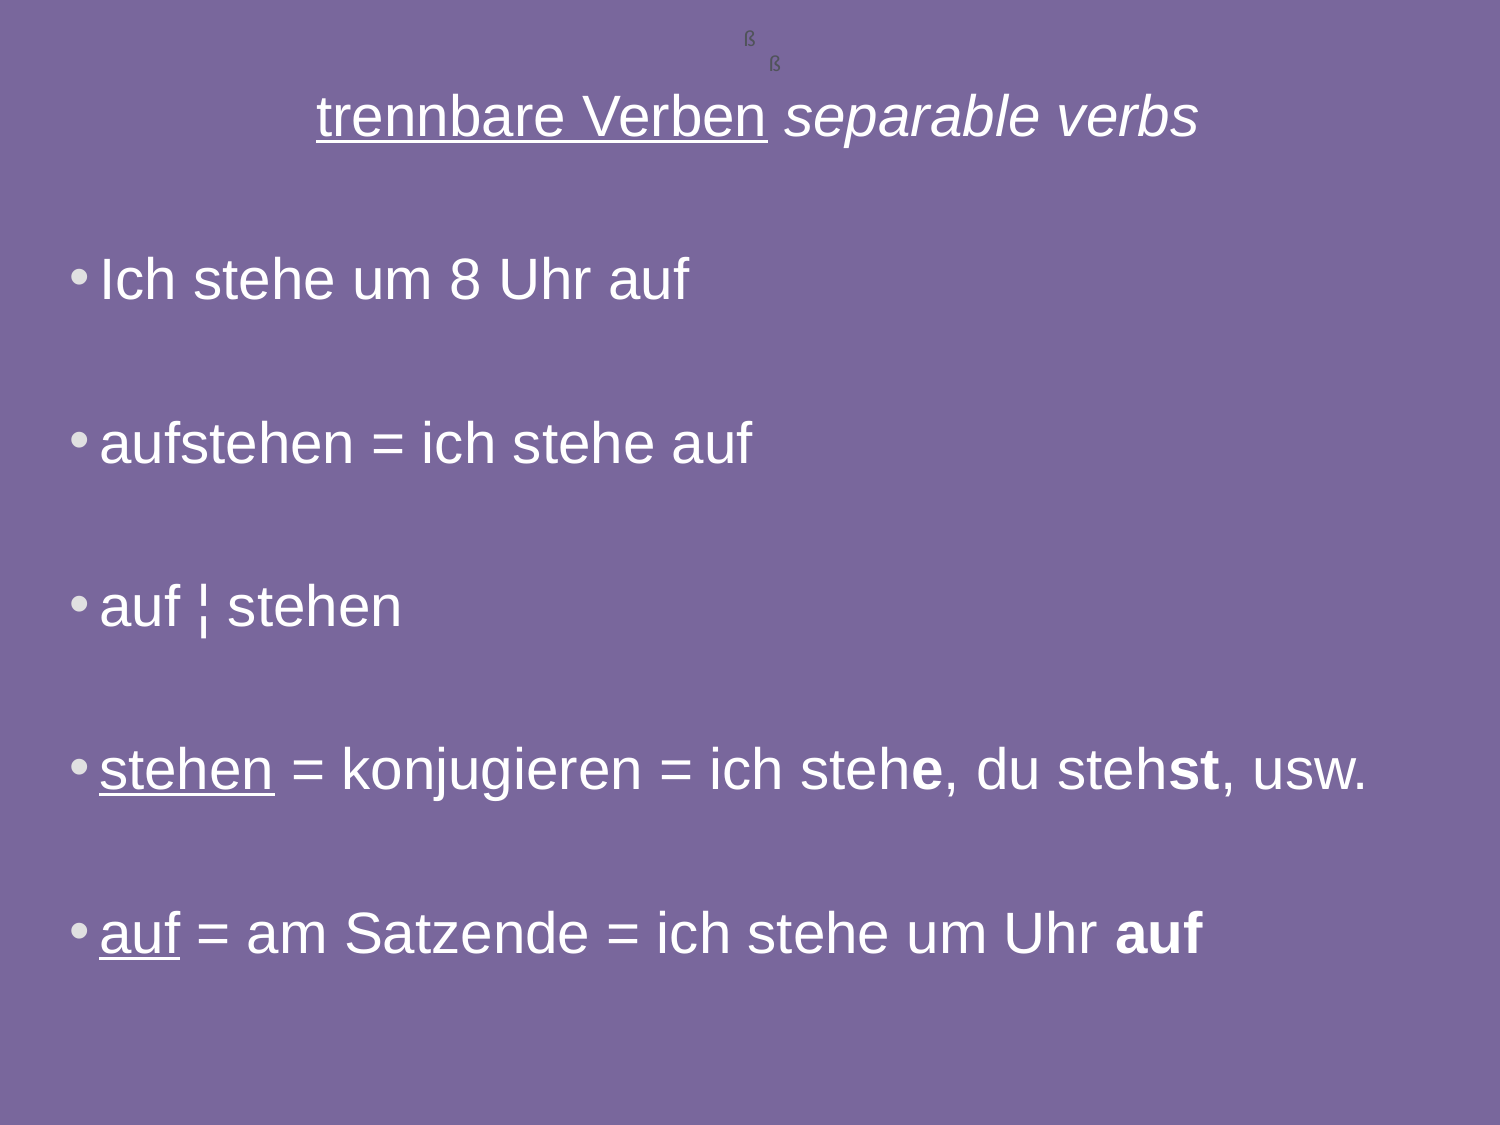

ß
ß
trennbare Verben separable verbs

Ich stehe um 8 Uhr auf

aufstehen = ich stehe auf

auf ¦ stehen

stehen = konjugieren = ich stehe, du stehst, usw.

auf = am Satzende = ich stehe um Uhr auf

28